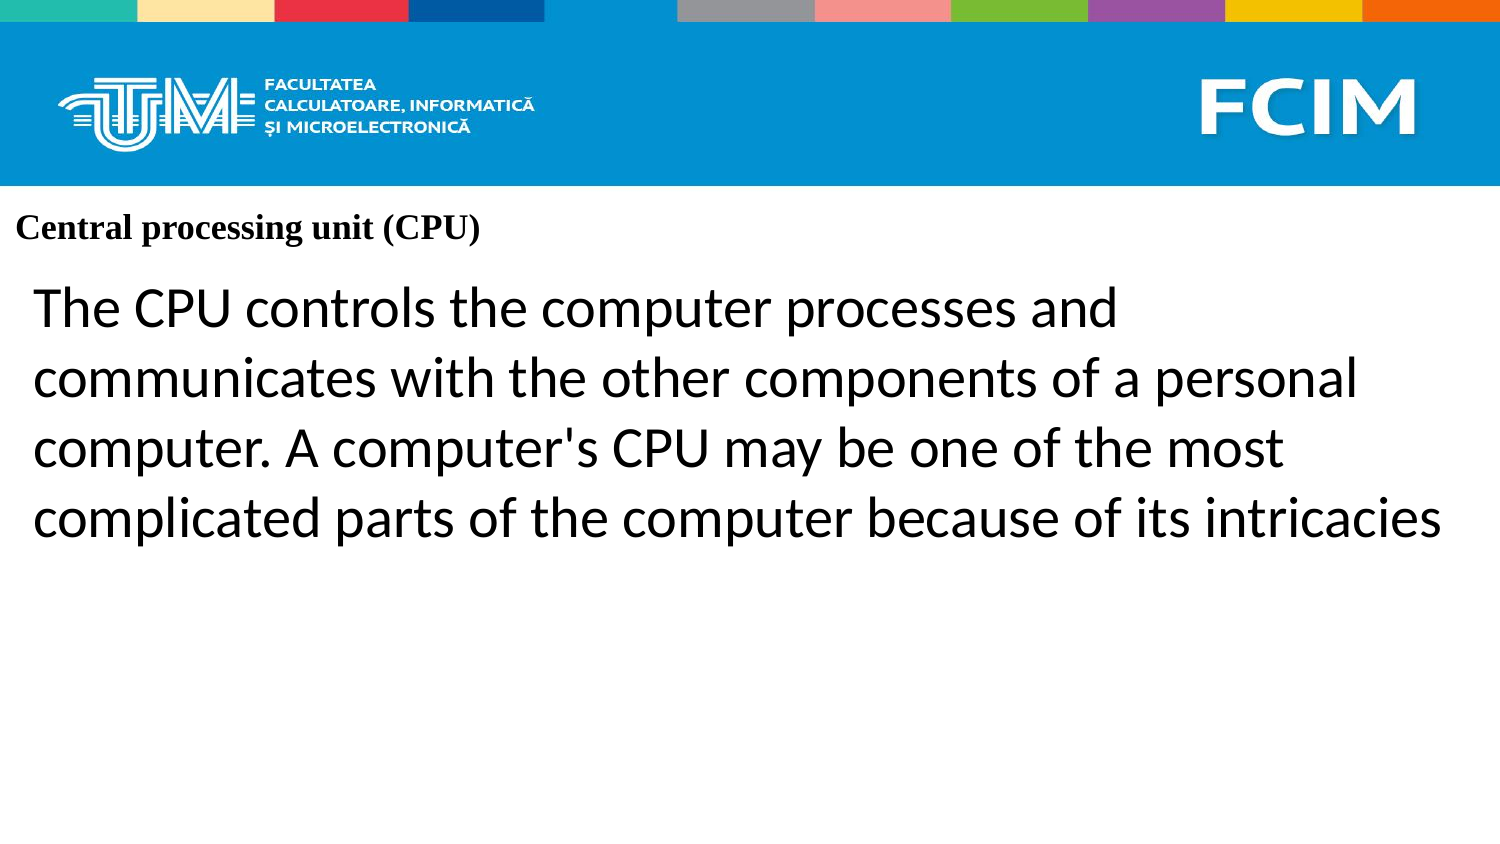

# Central processing unit (CPU)
The CPU controls the computer processes and communicates with the other components of a personal computer. A computer's CPU may be one of the most complicated parts of the computer because of its intricacies